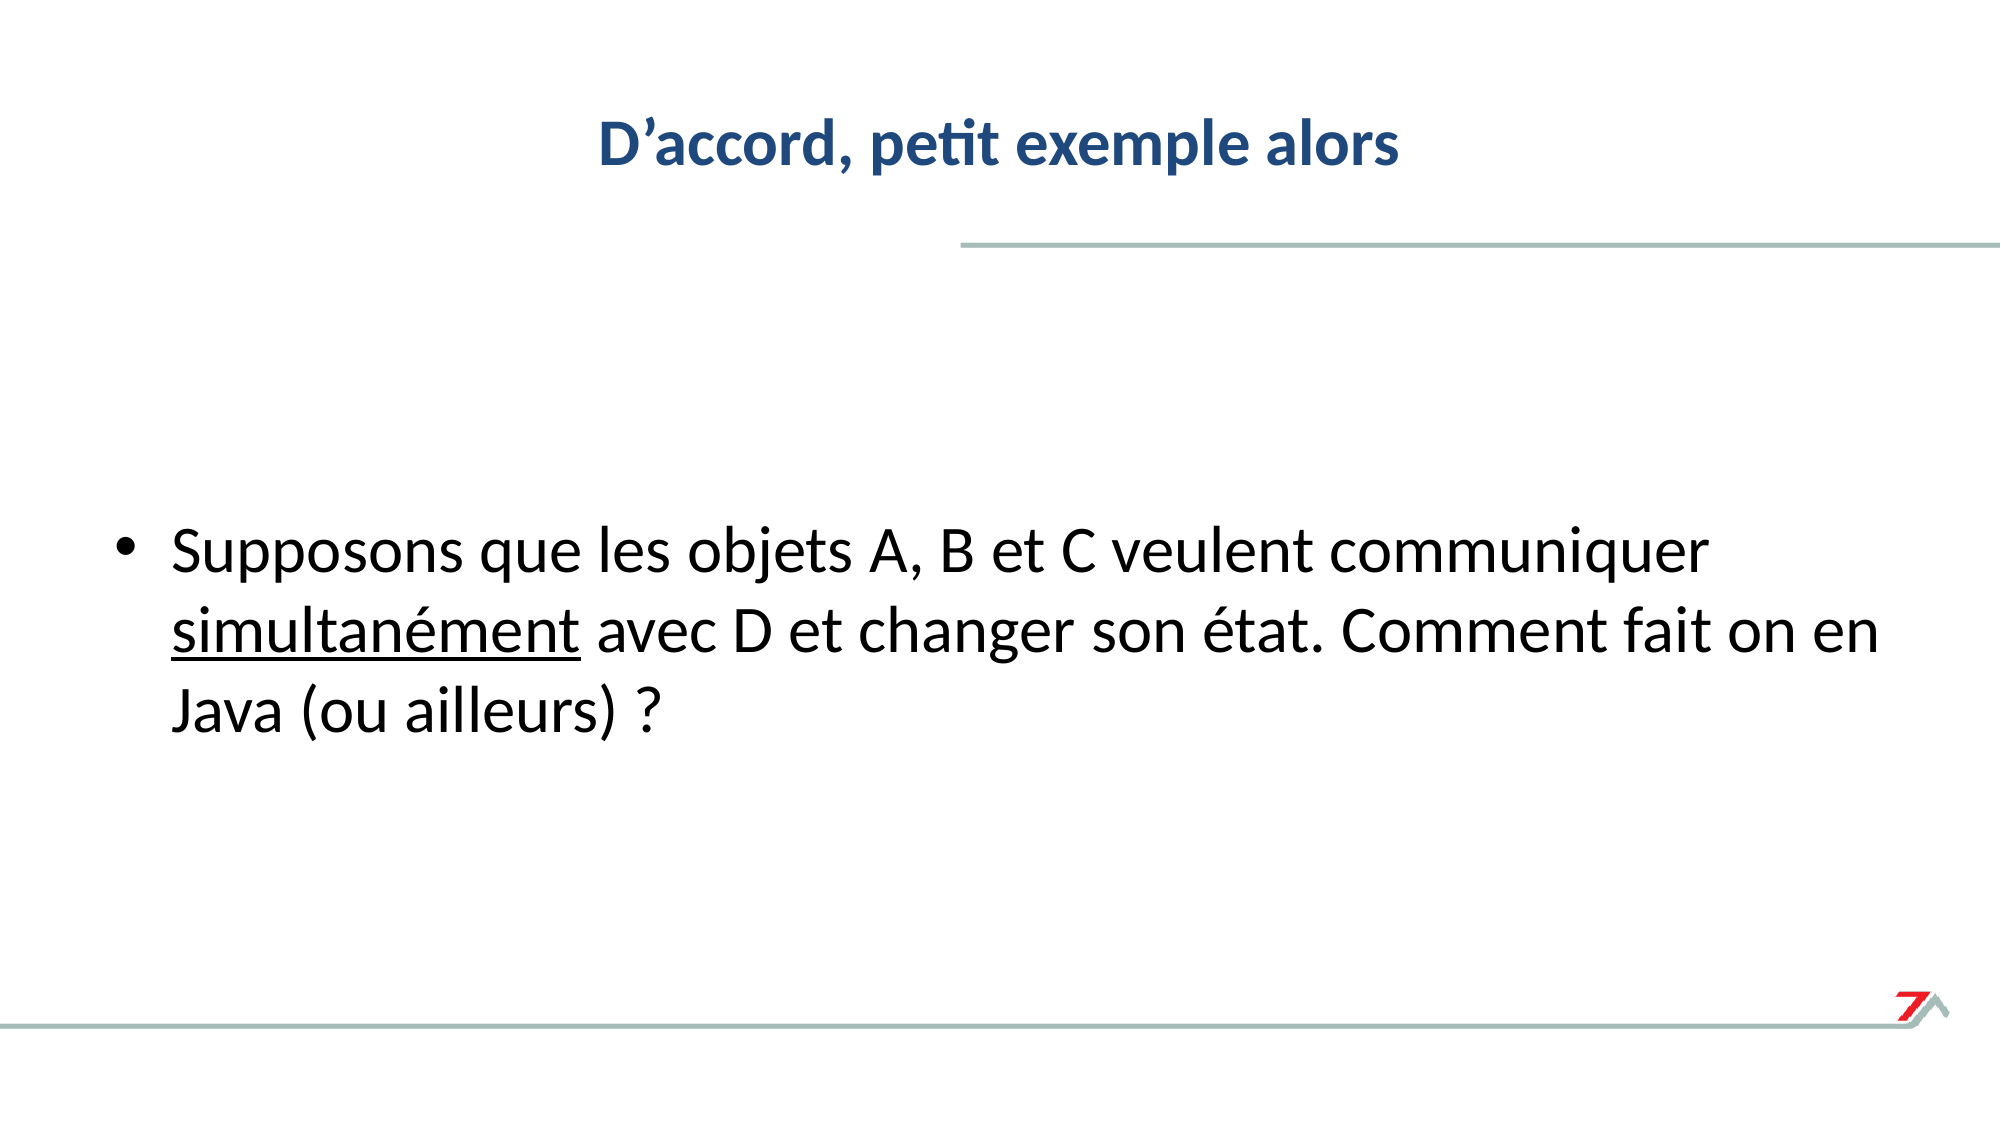

# D’accord, petit exemple alors
Supposons que les objets A, B et C veulent communiquer simultanément avec D et changer son état. Comment fait on en Java (ou ailleurs) ?